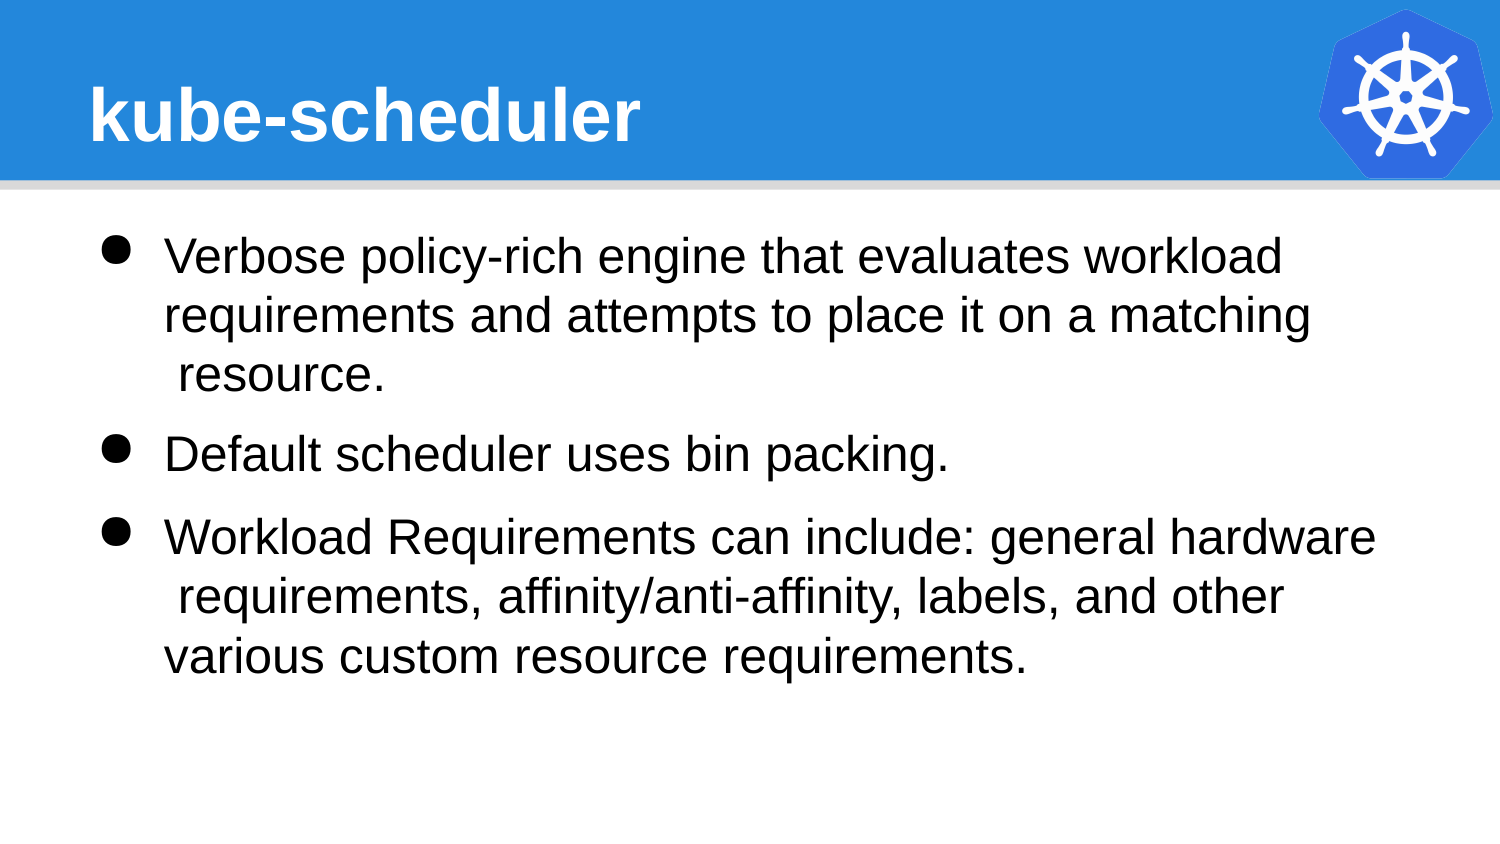

# kube-scheduler
Verbose policy-rich engine that evaluates workload  requirements and attempts to place it on a matching  resource.
Default scheduler uses bin packing.
Workload Requirements can include: general hardware  requirements, affinity/anti-affinity, labels, and other  various custom resource requirements.